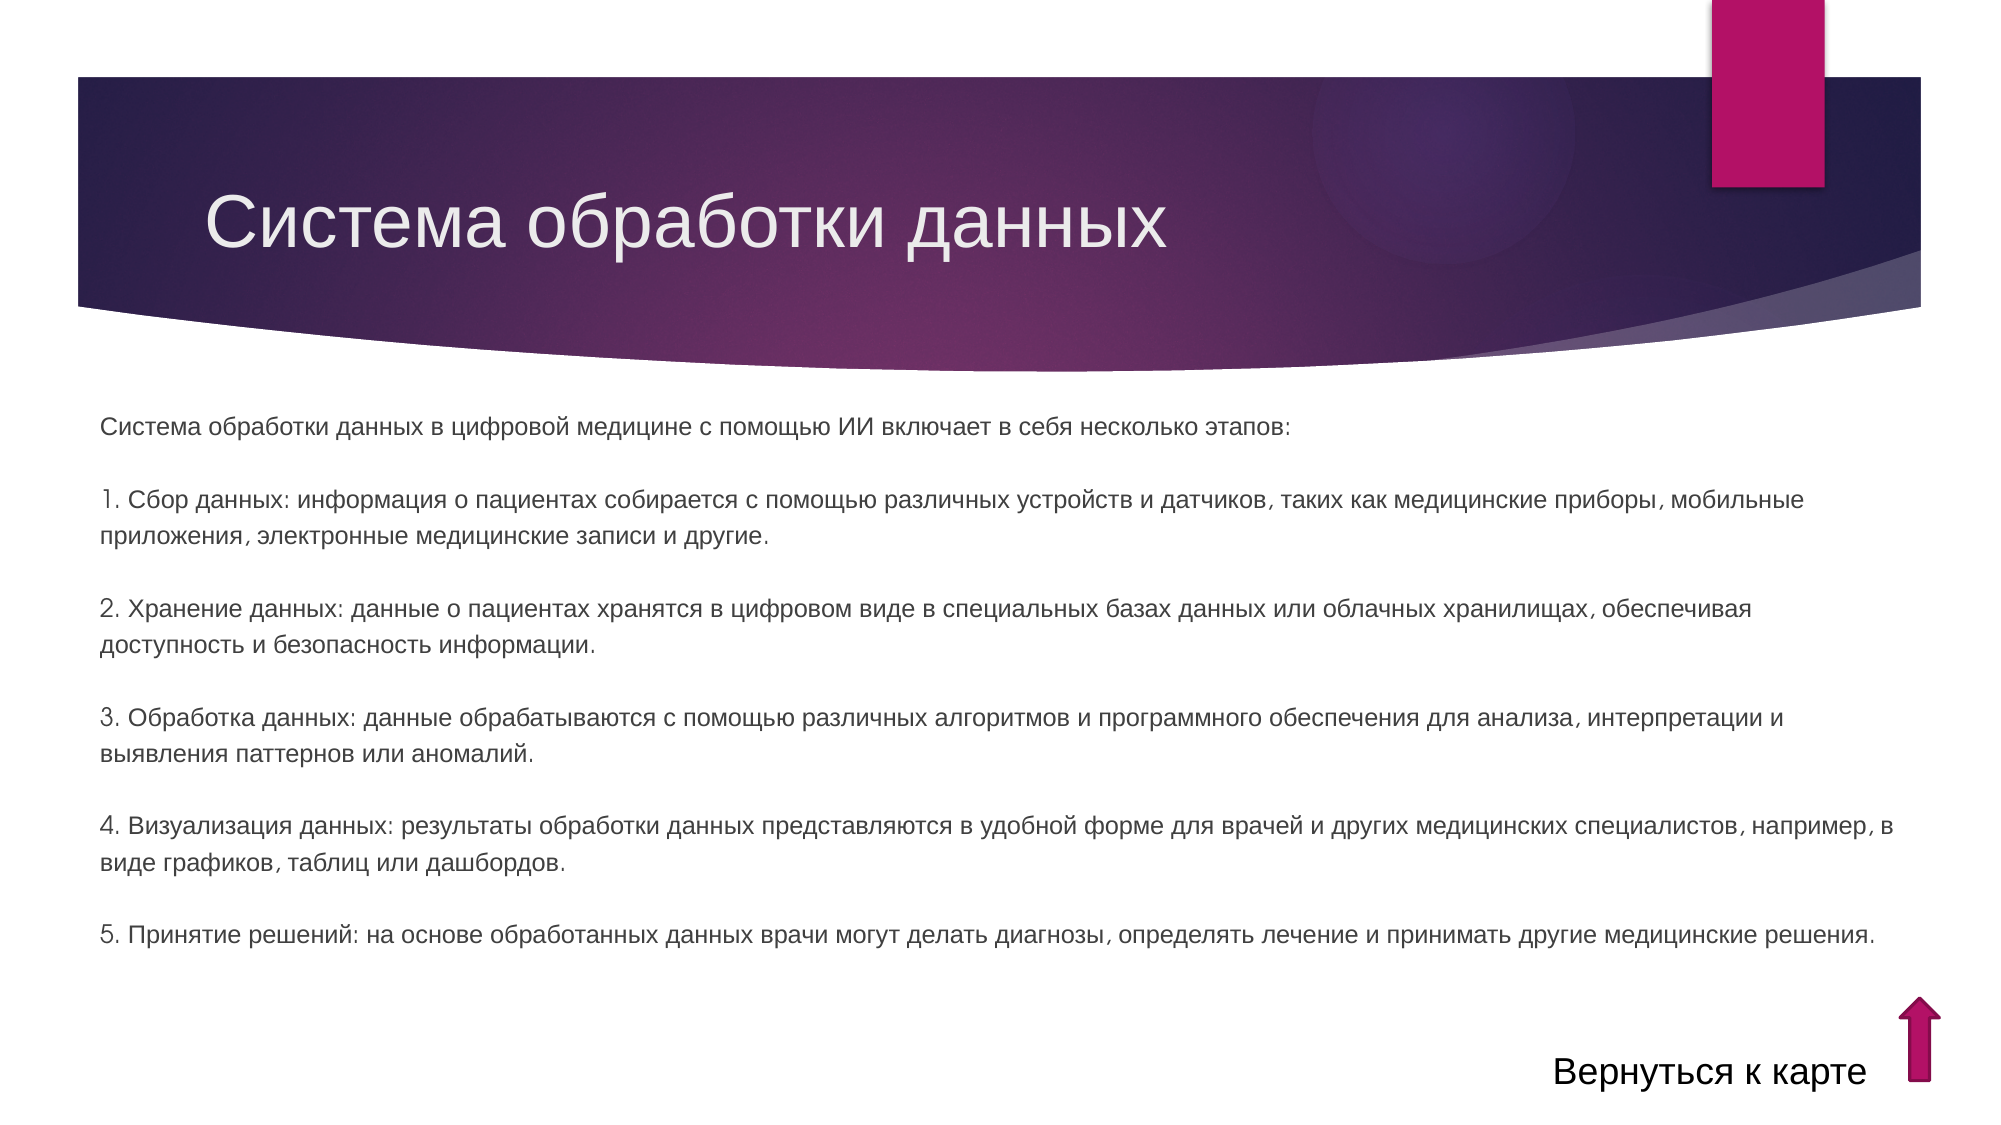

# Система обработки данных
Система обработки данных в цифровой медицине с помощью ИИ включает в себя несколько этапов:

1. Сбор данных: информация о пациентах собирается с помощью различных устройств и датчиков, таких как медицинские приборы, мобильные приложения, электронные медицинские записи и другие.

2. Хранение данных: данные о пациентах хранятся в цифровом виде в специальных базах данных или облачных хранилищах, обеспечивая доступность и безопасность информации.

3. Обработка данных: данные обрабатываются с помощью различных алгоритмов и программного обеспечения для анализа, интерпретации и выявления паттернов или аномалий.

4. Визуализация данных: результаты обработки данных представляются в удобной форме для врачей и других медицинских специалистов, например, в виде графиков, таблиц или дашбордов.

5. Принятие решений: на основе обработанных данных врачи могут делать диагнозы, определять лечение и принимать другие медицинские решения.

Вернуться к карте